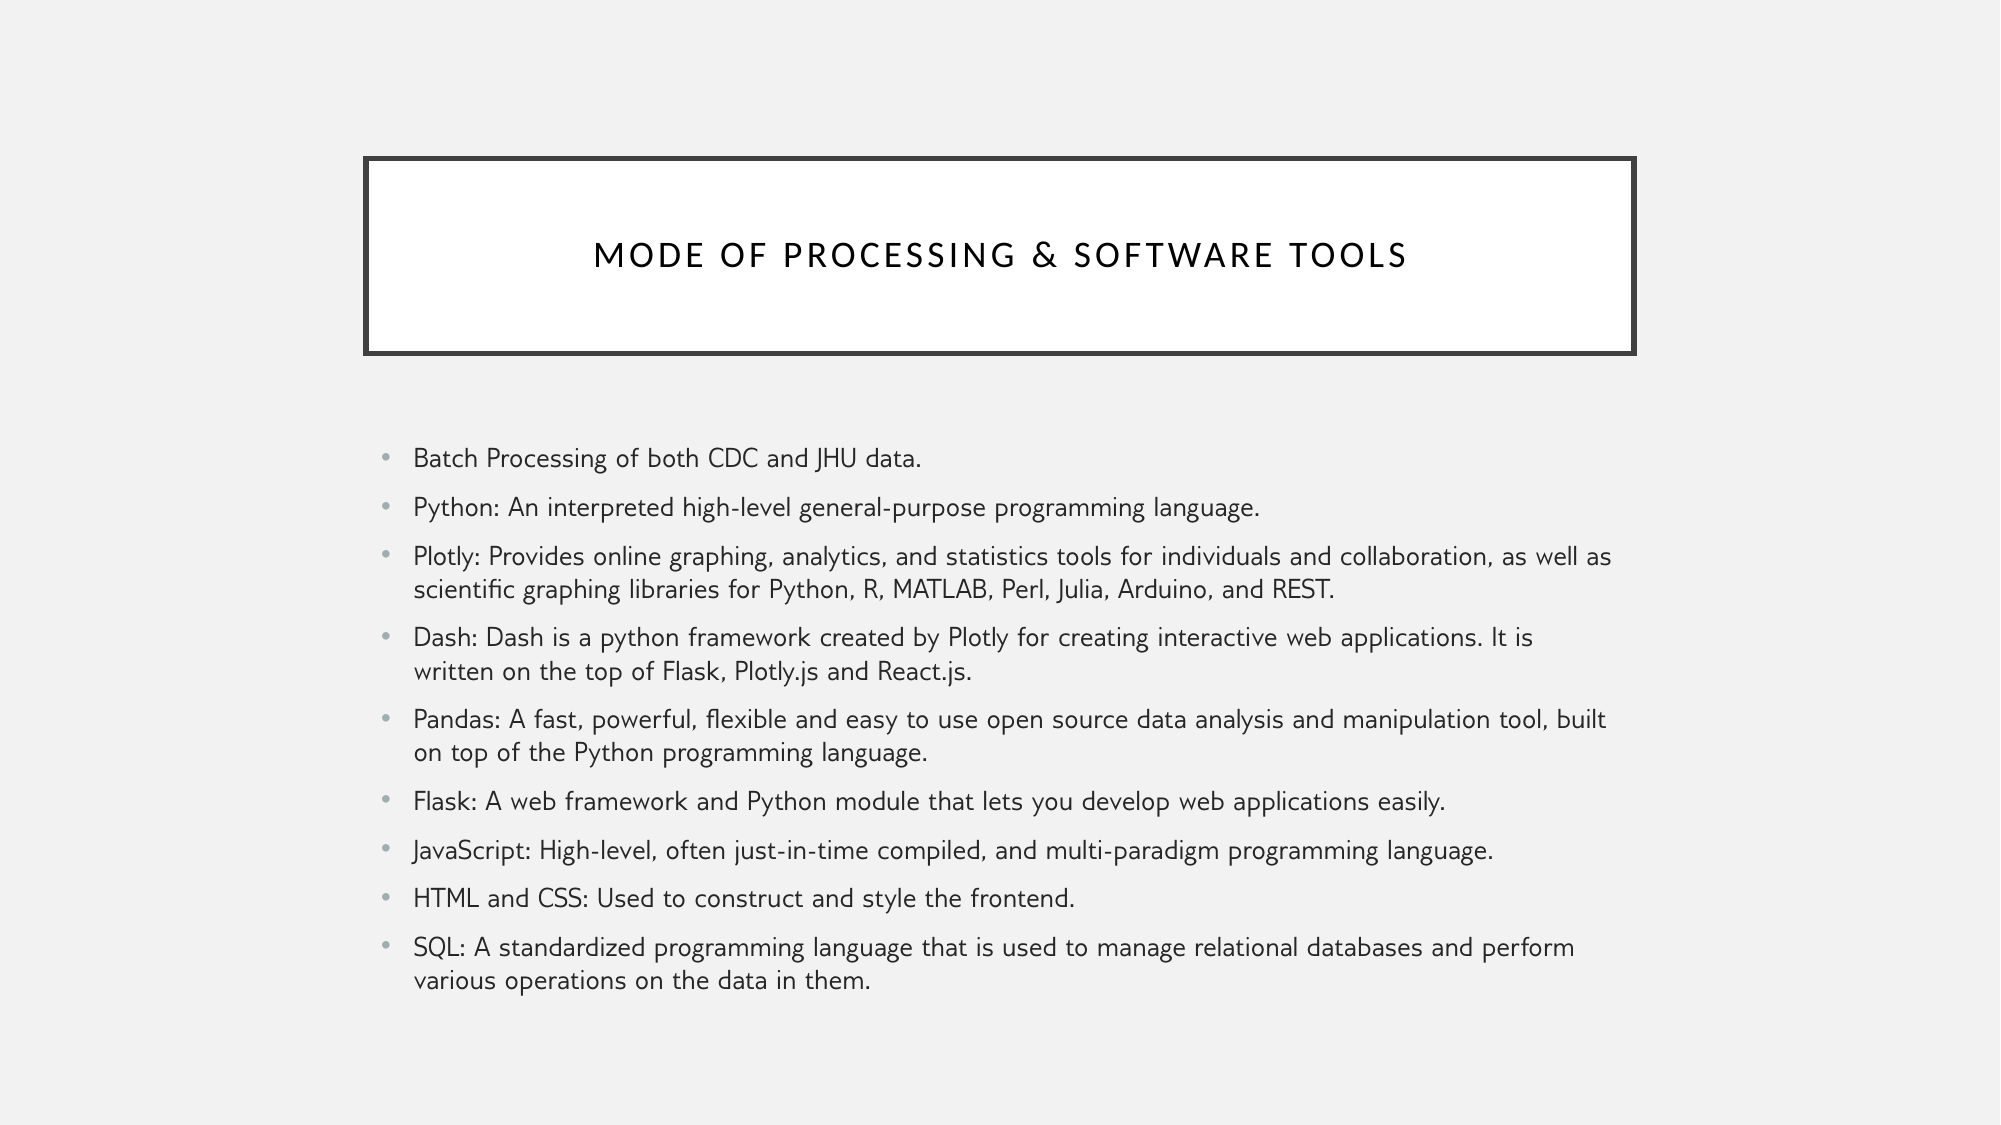

# Mode of Processing & Software Tools
Batch Processing of both CDC and JHU data.
Python: An interpreted high-level general-purpose programming language.
Plotly: Provides online graphing, analytics, and statistics tools for individuals and collaboration, as well as scientific graphing libraries for Python, R, MATLAB, Perl, Julia, Arduino, and REST.
Dash: Dash is a python framework created by Plotly for creating interactive web applications. It is written on the top of Flask, Plotly.js and React.js.
Pandas: A fast, powerful, flexible and easy to use open source data analysis and manipulation tool, built on top of the Python programming language.
Flask: A web framework and Python module that lets you develop web applications easily.
JavaScript: High-level, often just-in-time compiled, and multi-paradigm programming language.
HTML and CSS: Used to construct and style the frontend.
SQL: A standardized programming language that is used to manage relational databases and perform various operations on the data in them.